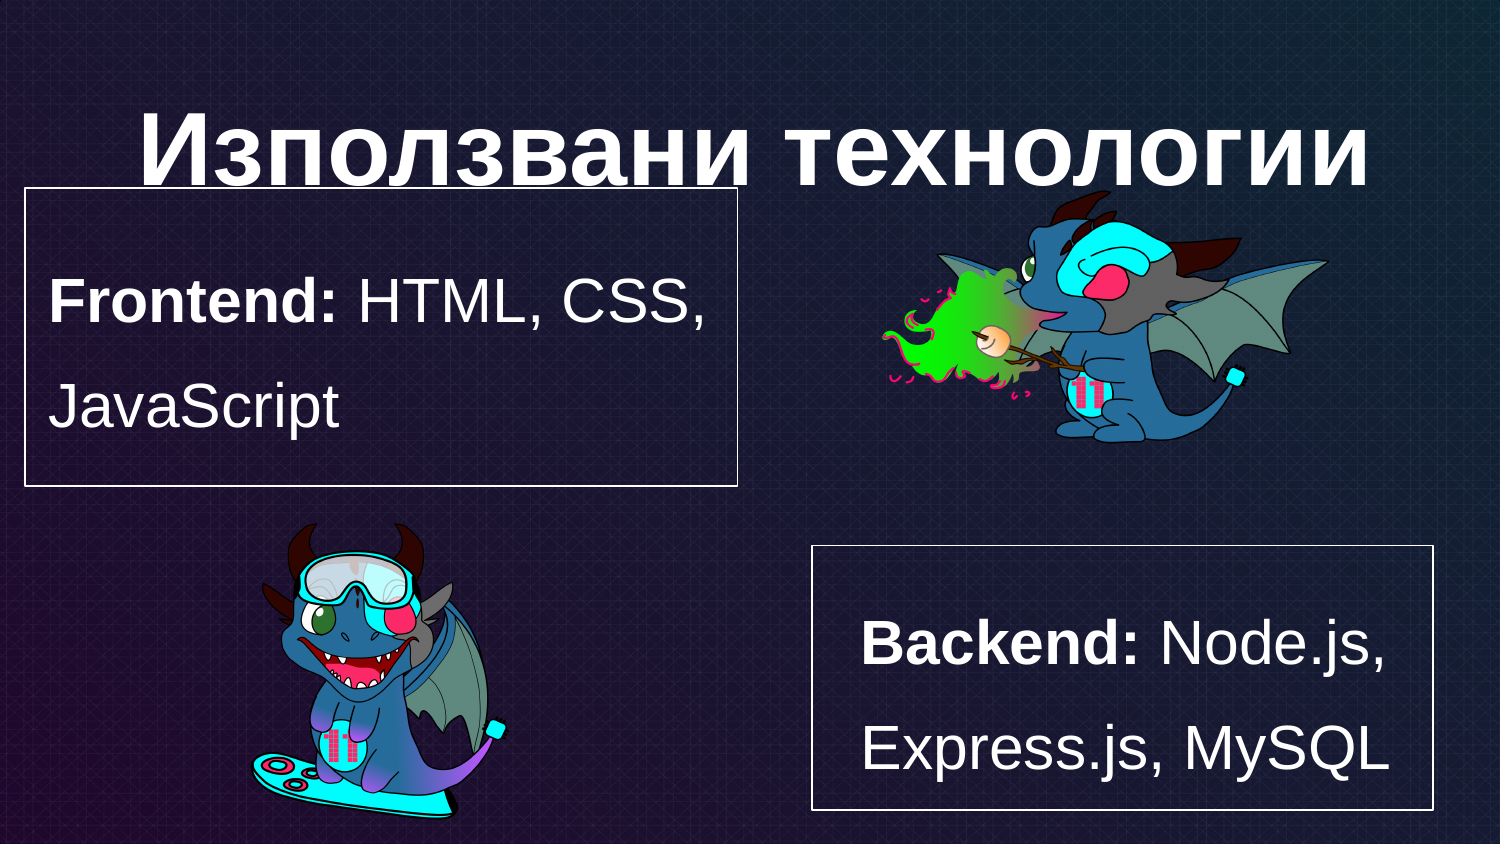

Използвани технологии

Frontend: HTML, CSS, JavaScript

Backend: Node.js, Express.js, MySQL